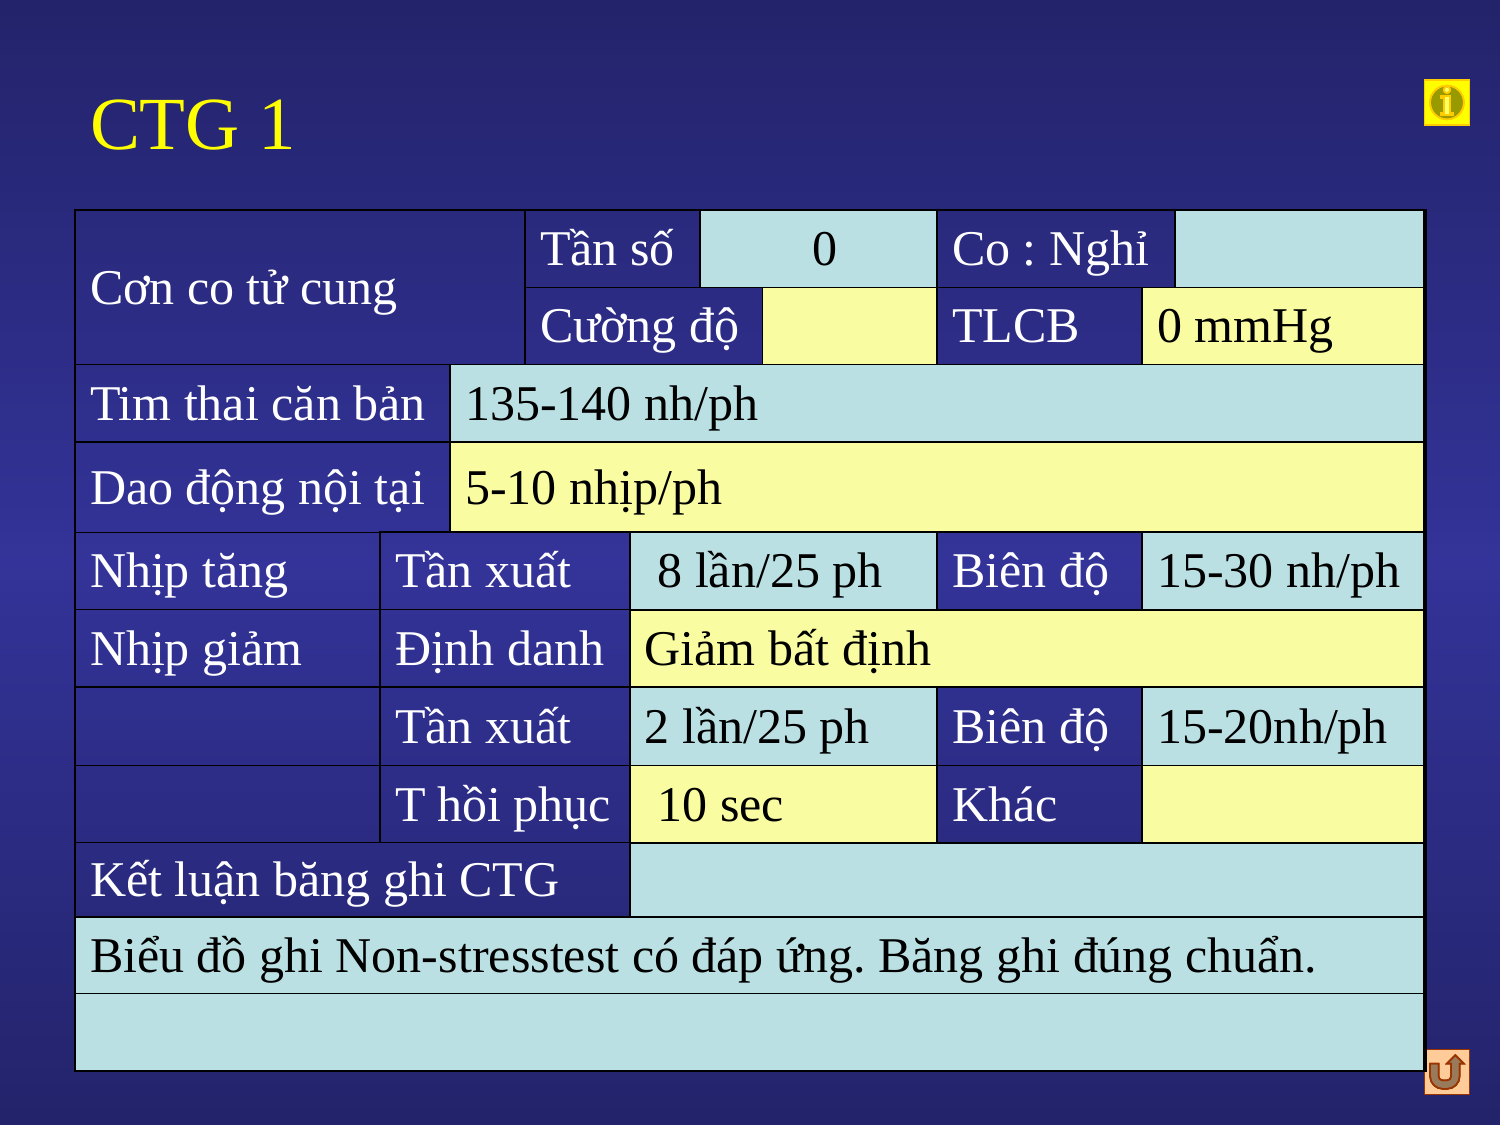

# CTG 1

| Cơn co tử cung |  |  | Tần số |  | 0 |  | Co : Nghỉ |  |  |
| --- | --- | --- | --- | --- | --- | --- | --- | --- | --- |
|  |  |  | Cường độ |  |  |  | TLCB | 0 mmHg |  |
| Tim thai căn bản |  | 135-140 nh/ph |  |  |  |  |  |  |  |
| Dao động nội tại |  | 5-10 nhịp/ph |  |  |  |  |  |  |  |
| Nhịp tăng | Tần xuất |  |  | 8 lần/25 ph |  |  | Biên độ | 15-30 nh/ph |  |
| Nhịp giảm | Định danh |  |  | Giảm bất định |  |  |  |  |  |
|  | Tần xuất |  |  | 2 lần/25 ph |  |  | Biên độ | 15-20nh/ph |  |
|  | T hồi phục |  |  | 10 sec |  |  | Khác |  |  |
| Kết luận băng ghi CTG |  |  |  |  |  |  |  |  |  |
| Biểu đồ ghi Non-stresstest có đáp ứng. Băng ghi đúng chuẩn. |  |  |  |  |  |  |  |  |  |
|  |  |  |  |  |  |  |  |  |  |